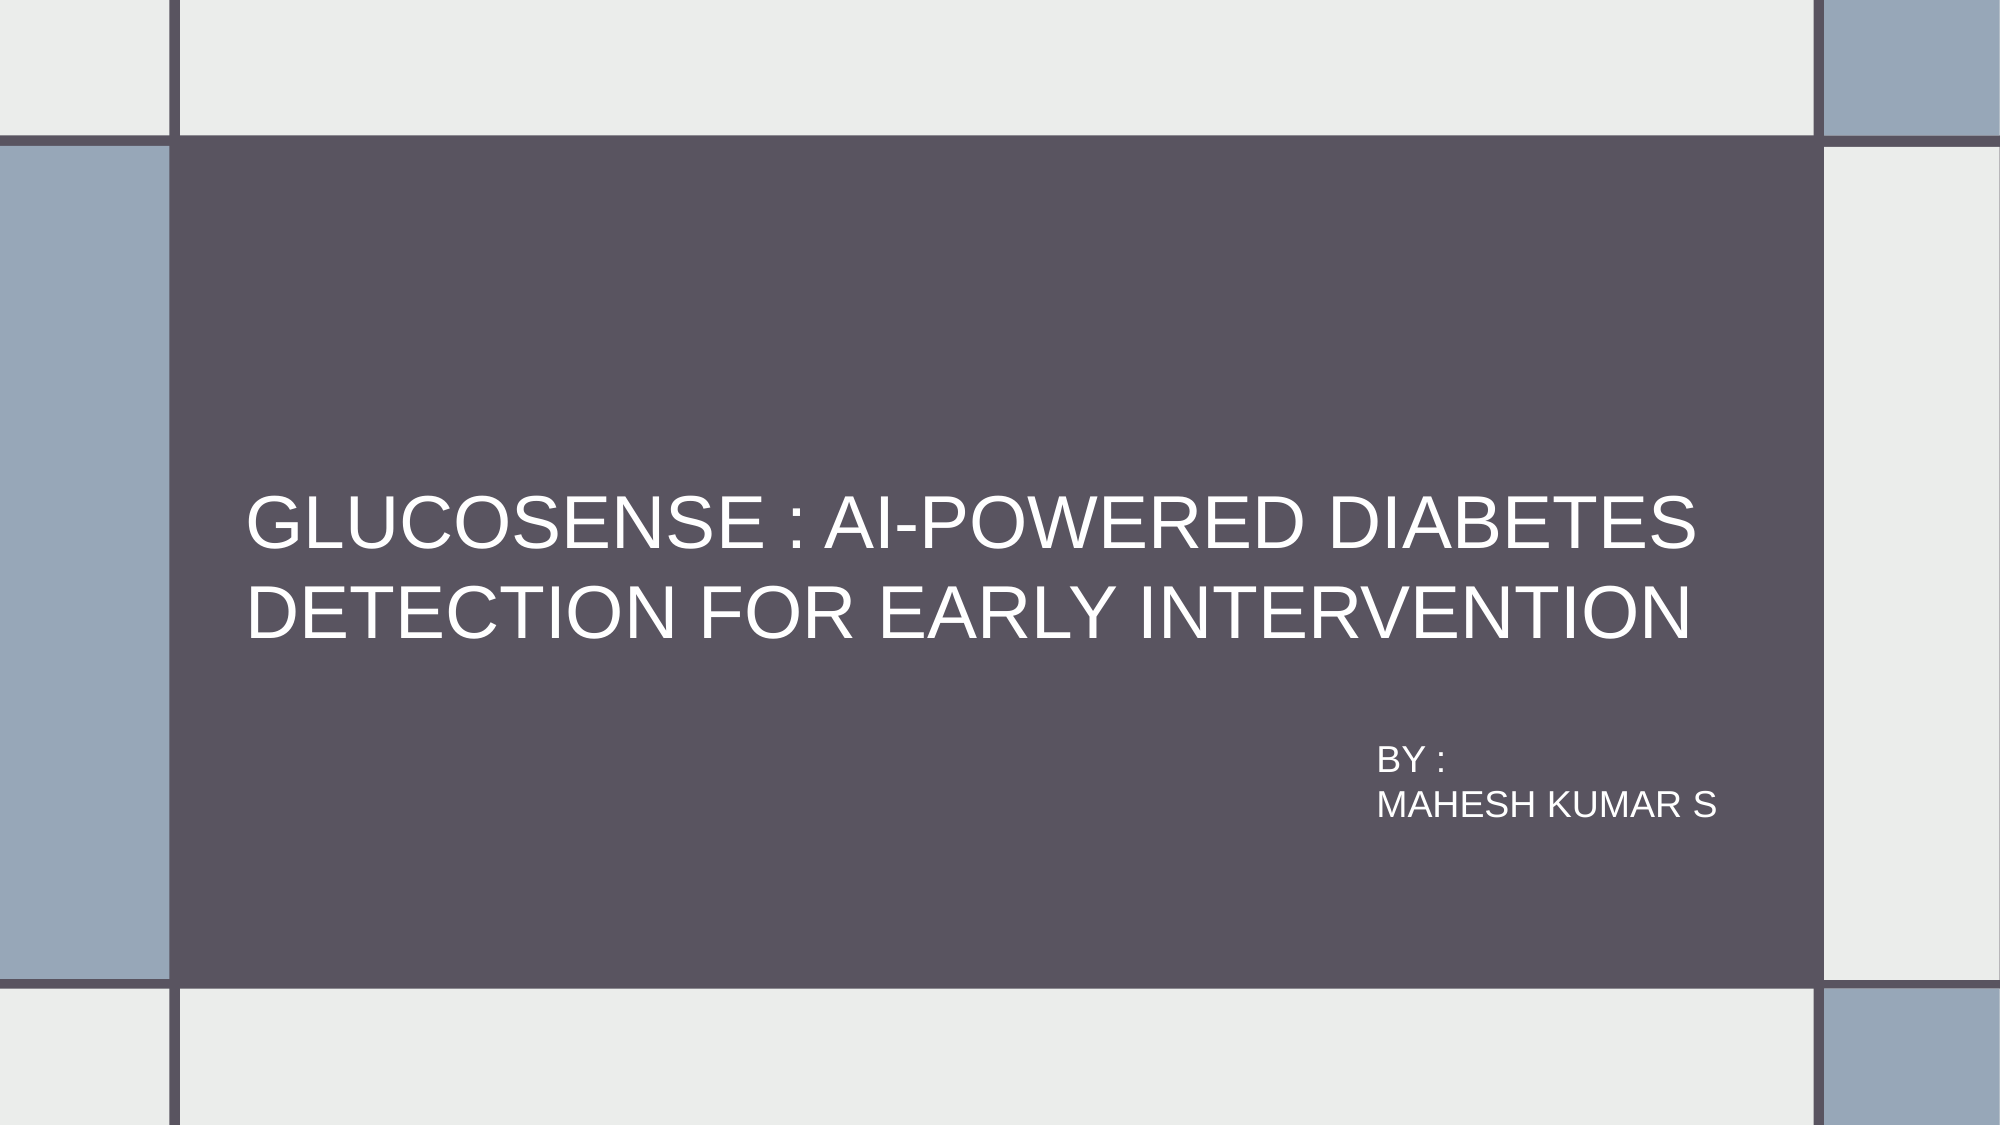

# GLUCOSENSE : AI-POWERED DIABETES DETECTION FOR EARLY INTERVENTION
BY :
MAHESH KUMAR S